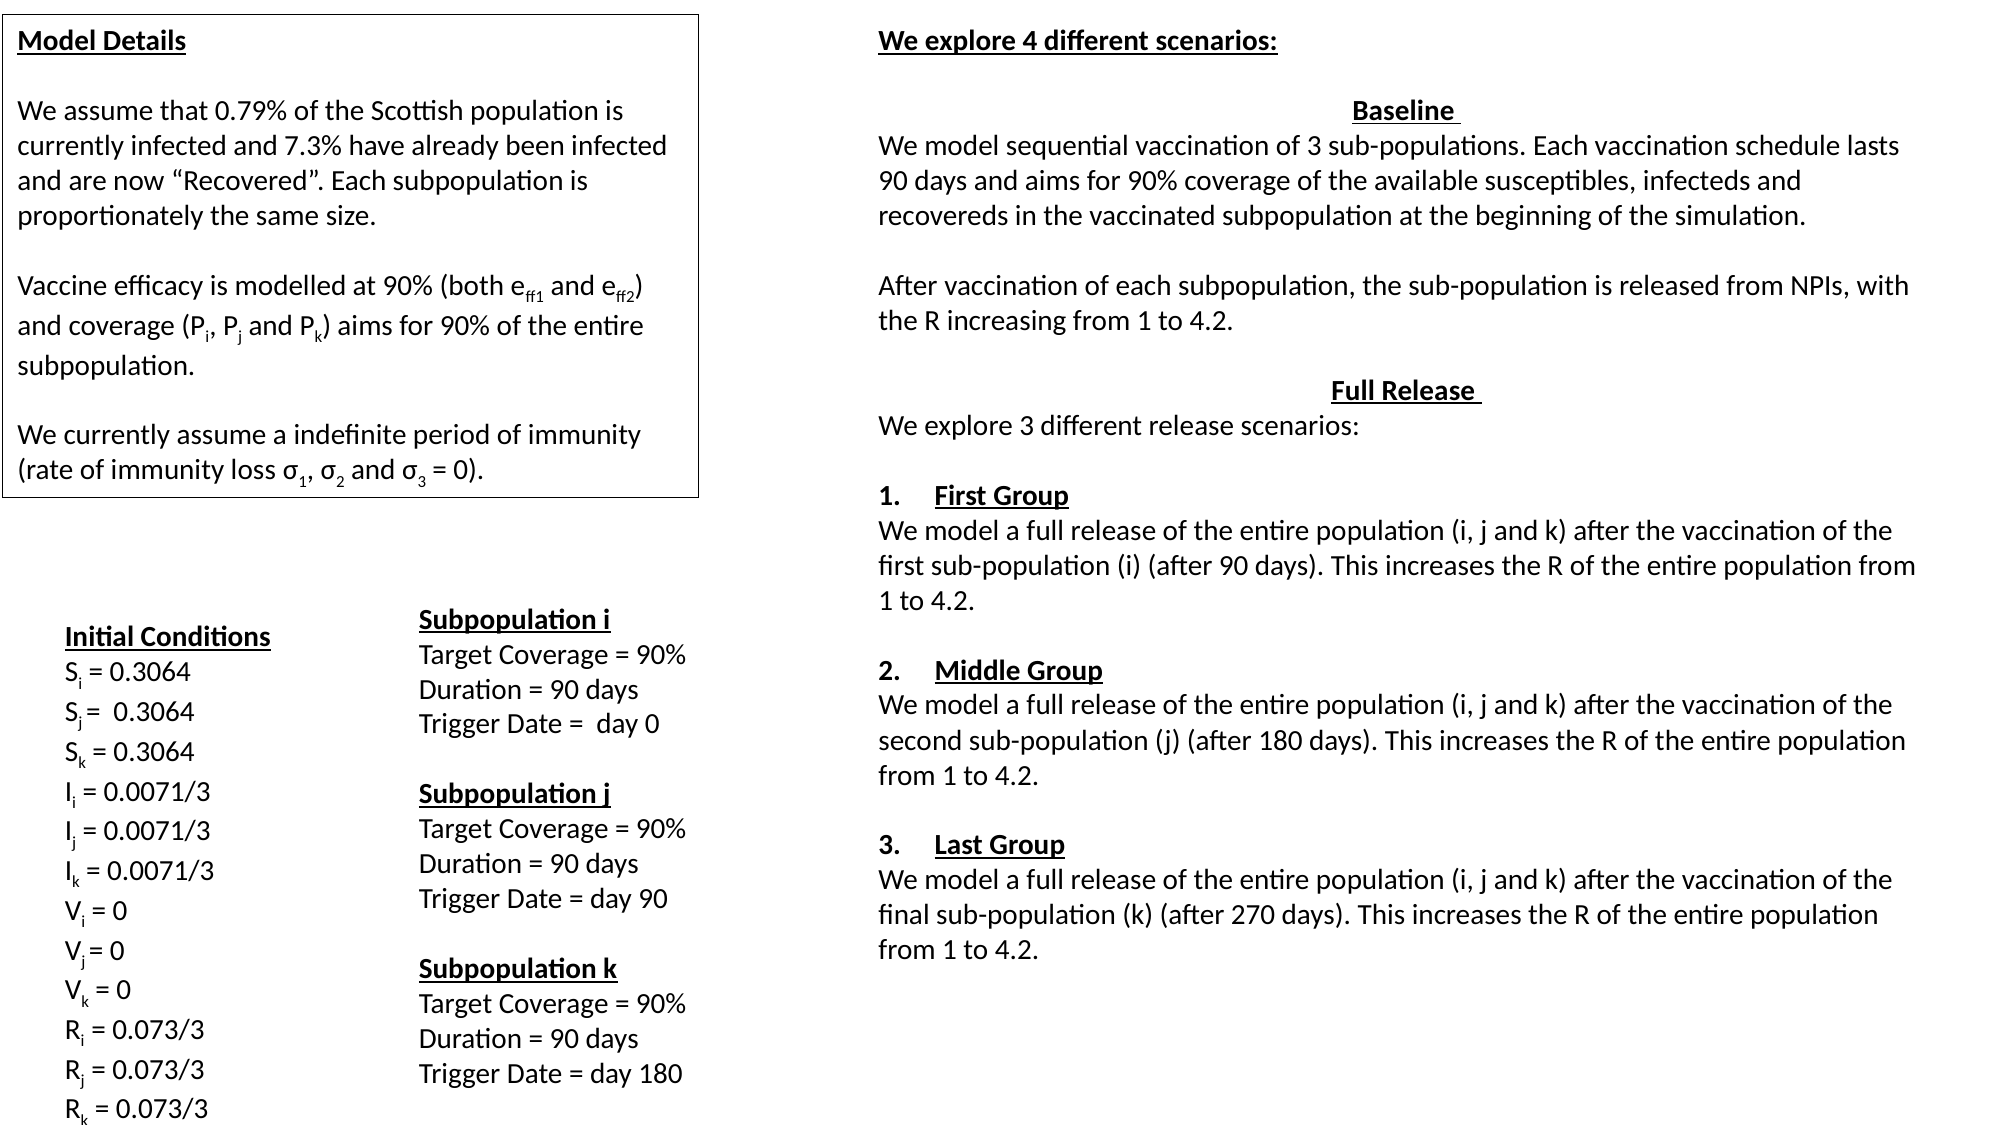

Model Details

We assume that 0.79% of the Scottish population is currently infected and 7.3% have already been infected and are now “Recovered”. Each subpopulation is proportionately the same size.

Vaccine efficacy is modelled at 90% (both eff1 and eff2) and coverage (Pi, Pj and Pk) aims for 90% of the entire subpopulation.

We currently assume a indefinite period of immunity (rate of immunity loss σ1, σ2 and σ3 = 0).
We explore 4 different scenarios:

Baseline
We model sequential vaccination of 3 sub-populations. Each vaccination schedule lasts 90 days and aims for 90% coverage of the available susceptibles, infecteds and recovereds in the vaccinated subpopulation at the beginning of the simulation.

After vaccination of each subpopulation, the sub-population is released from NPIs, with the R increasing from 1 to 4.2.

Full Release
We explore 3 different release scenarios:

First Group
We model a full release of the entire population (i, j and k) after the vaccination of the first sub-population (i) (after 90 days). This increases the R of the entire population from 1 to 4.2.

Middle Group
We model a full release of the entire population (i, j and k) after the vaccination of the second sub-population (j) (after 180 days). This increases the R of the entire population from 1 to 4.2.

Last Group
We model a full release of the entire population (i, j and k) after the vaccination of the final sub-population (k) (after 270 days). This increases the R of the entire population from 1 to 4.2.
Subpopulation i
Target Coverage = 90%
Duration = 90 days
Trigger Date =  day 0

Subpopulation j
Target Coverage = 90%
Duration = 90 days
Trigger Date = day 90

Subpopulation k
Target Coverage = 90%
Duration = 90 days
Trigger Date = day 180
Initial Conditions
Si = 0.3064
Sj =  0.3064
Sk = 0.3064
Ii = 0.0071/3
Ij = 0.0071/3
Ik = 0.0071/3
Vi = 0
Vj = 0
Vk = 0
Ri = 0.073/3
Rj = 0.073/3
Rk = 0.073/3